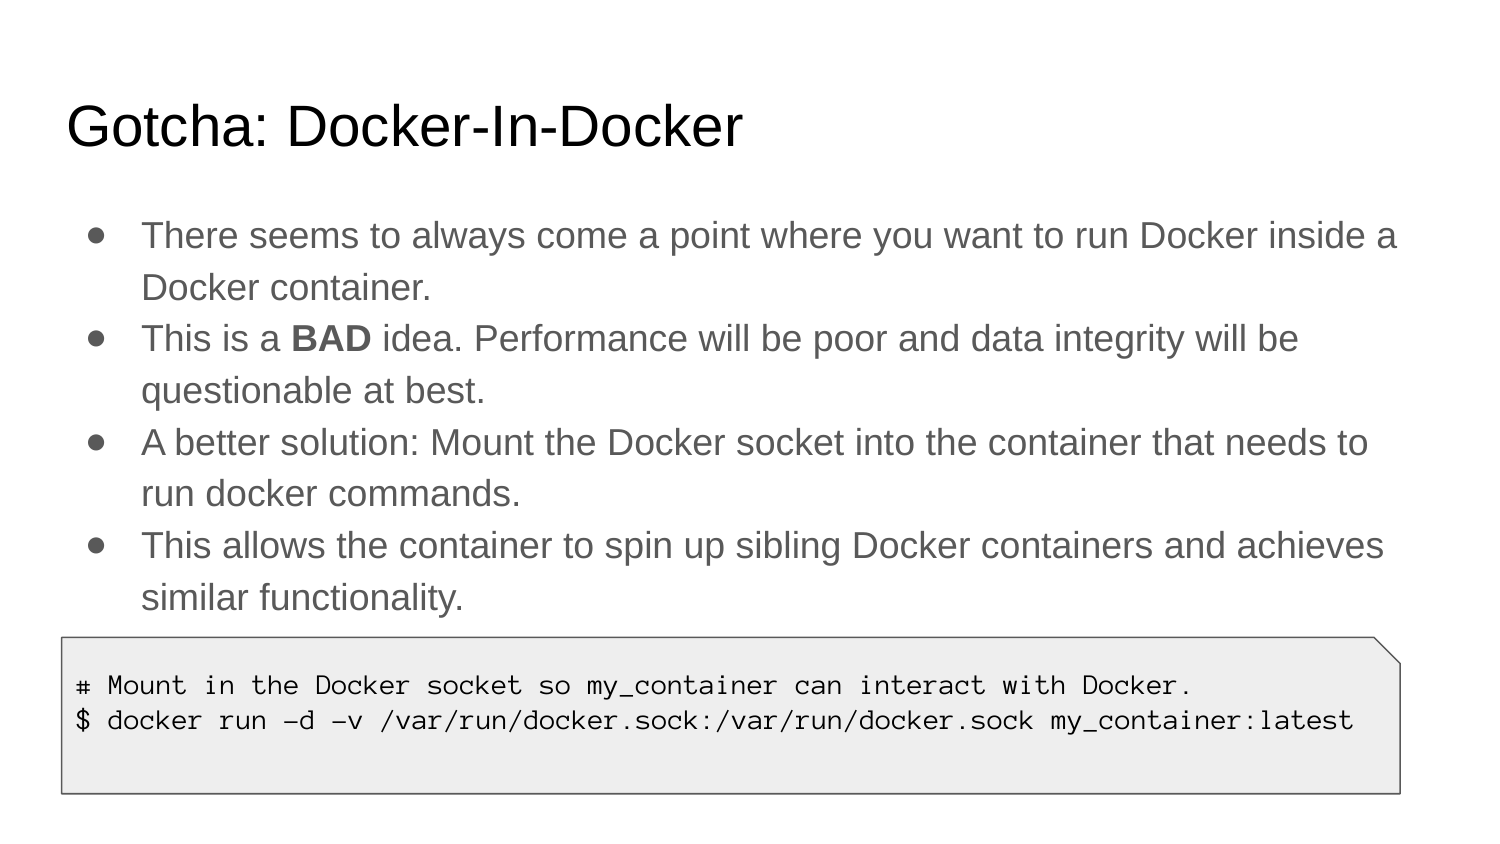

# Gotcha: Docker-In-Docker
There seems to always come a point where you want to run Docker inside a Docker container.
This is a BAD idea. Performance will be poor and data integrity will be questionable at best.
A better solution: Mount the Docker socket into the container that needs to run docker commands.
This allows the container to spin up sibling Docker containers and achieves similar functionality.

# Mount in the Docker socket so my_container can interact with Docker.
$ docker run -d -v /var/run/docker.sock:/var/run/docker.sock my_container:latest